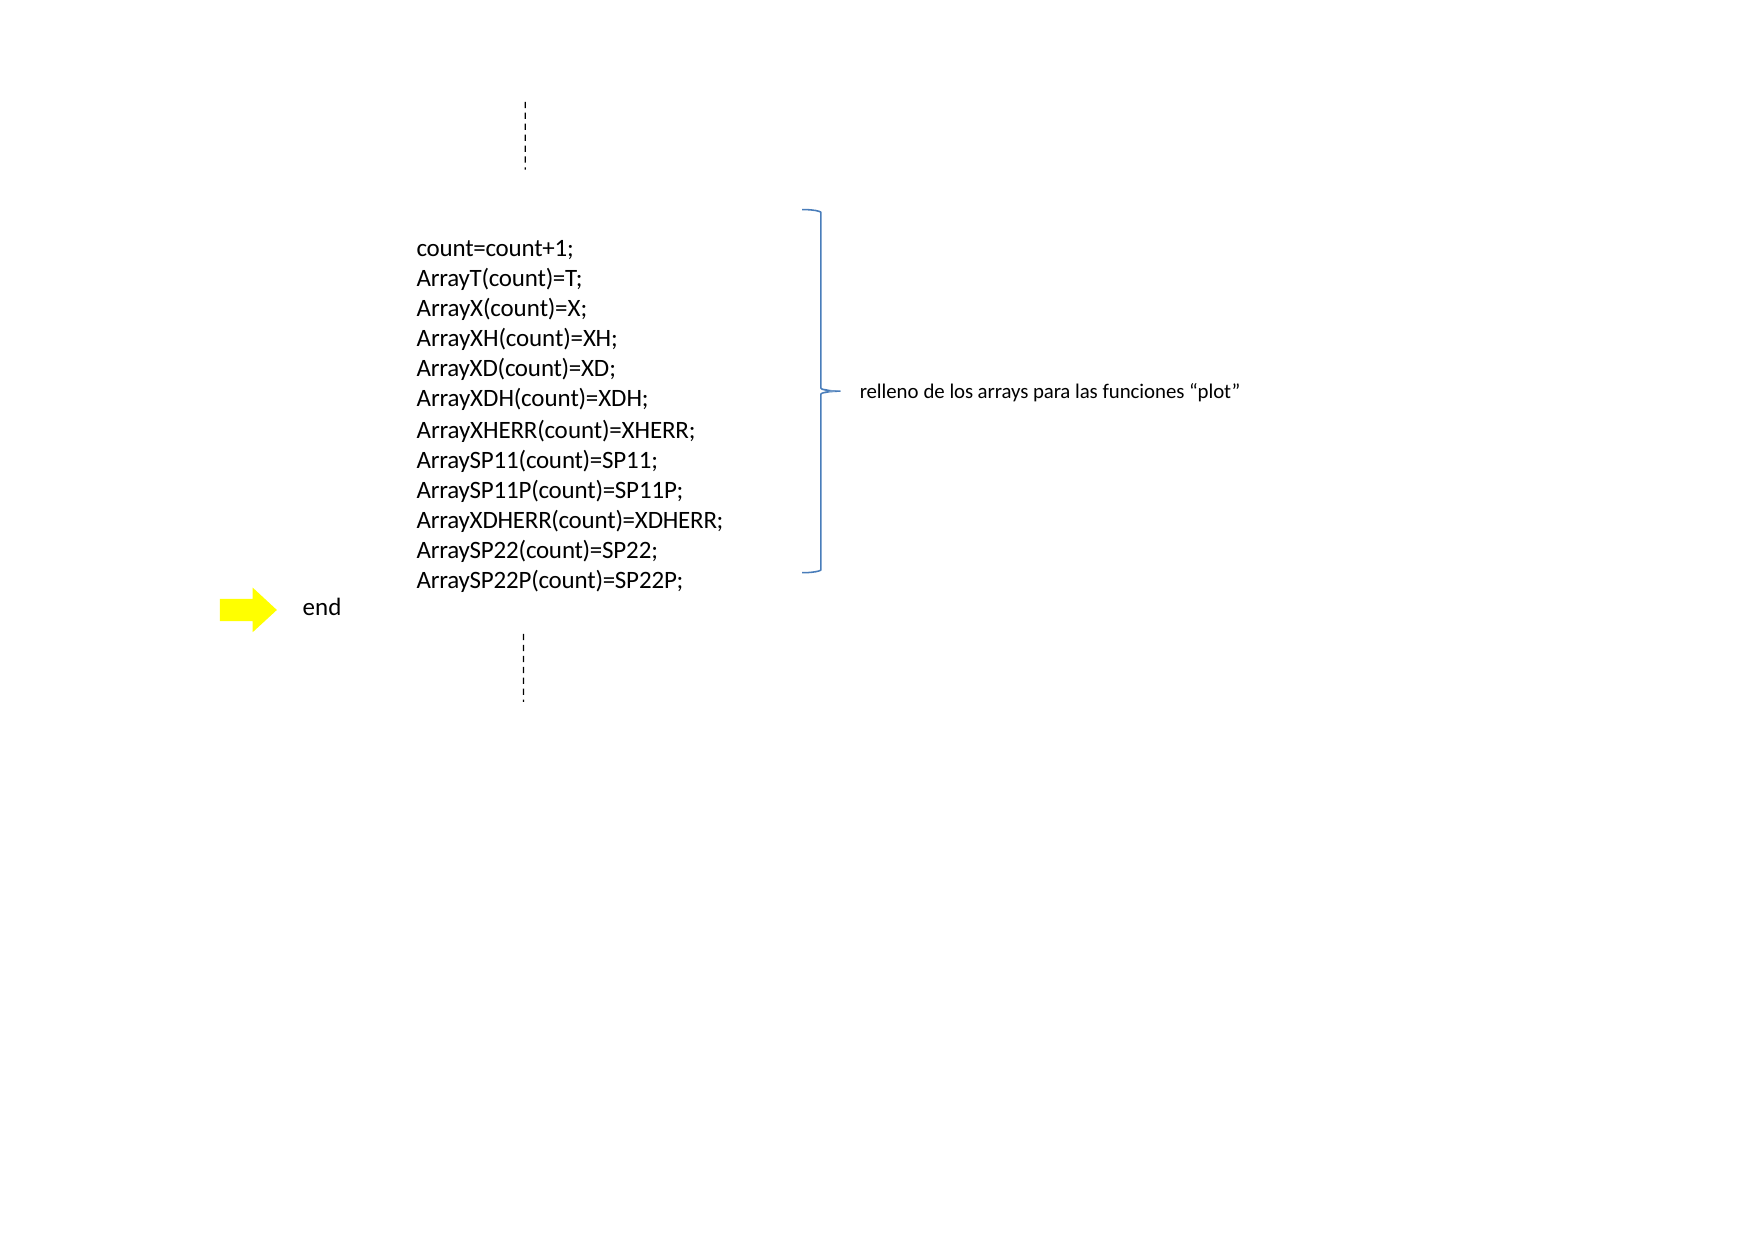

count=count+1;  ArrayT(count)=T;  ArrayX(count)=X;  ArrayXH(count)=XH;  ArrayXD(count)=XD;  ArrayXDH(count)=XDH;
relleno de los arrays para las funciones “plot”
ArrayXHERR(count)=XHERR;  ArraySP11(count)=SP11;  ArraySP11P(count)=SP11P;  ArrayXDHERR(count)=XDHERR;  ArraySP22(count)=SP22;  ArraySP22P(count)=SP22P;

end